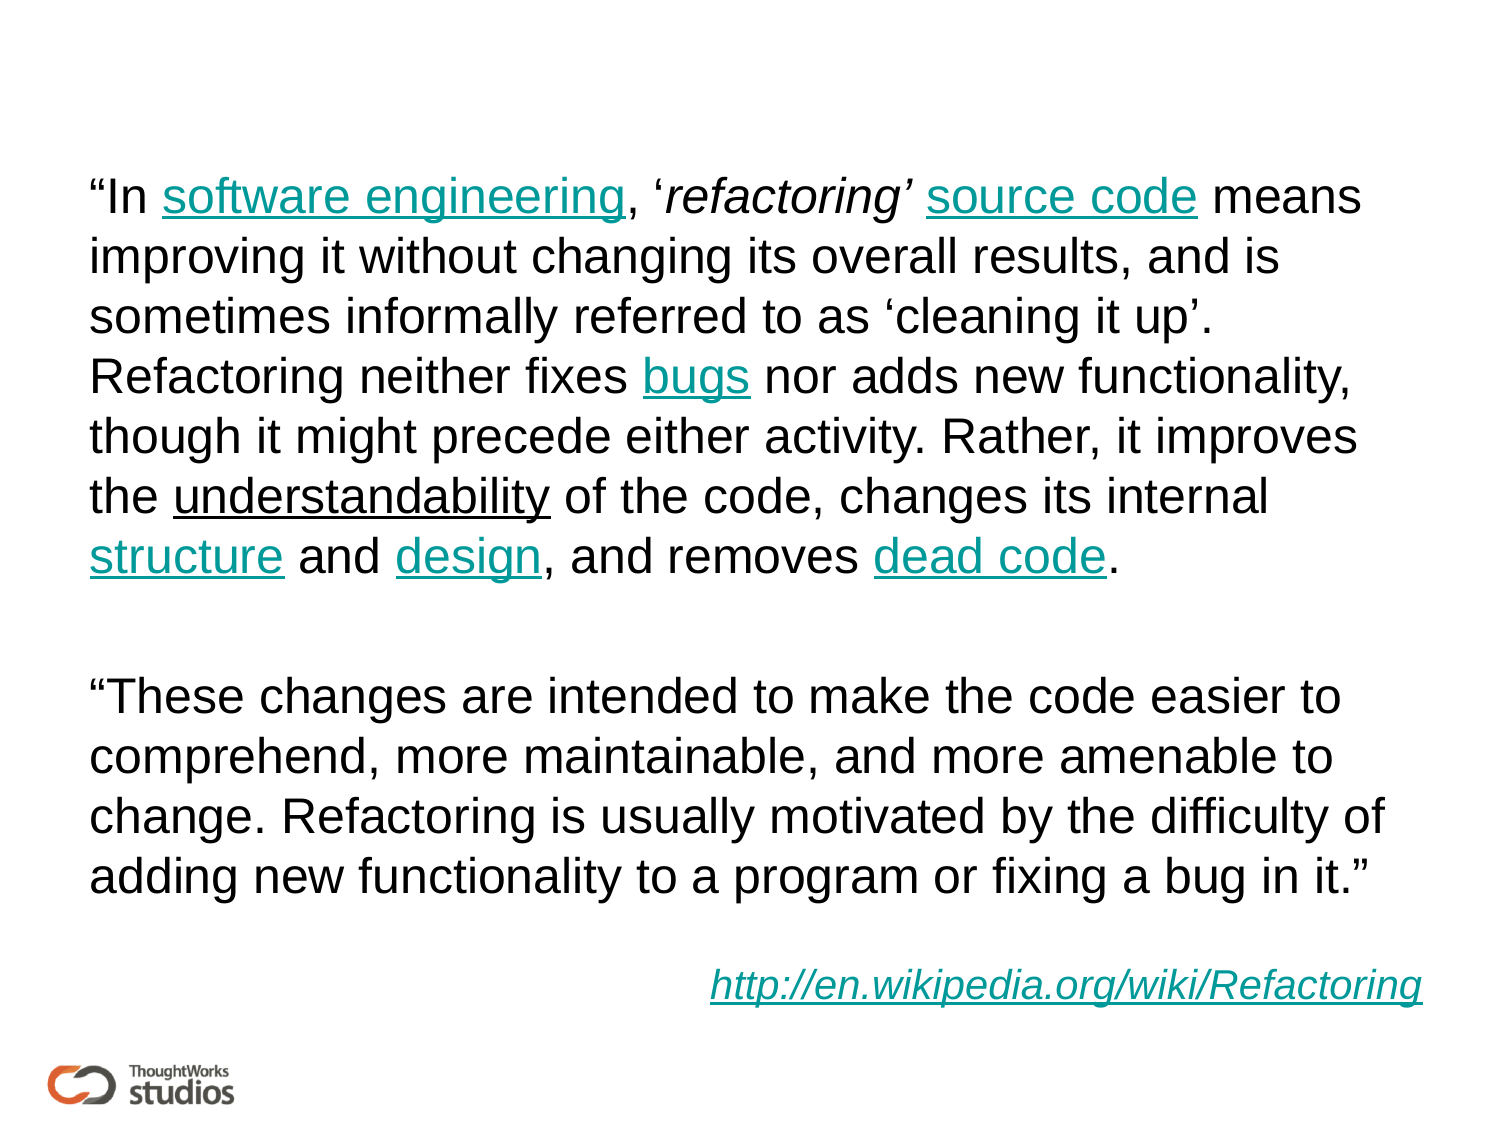

“In software engineering, ‘refactoring’ source code means improving it without changing its overall results, and is sometimes informally referred to as ‘cleaning it up’. Refactoring neither fixes bugs nor adds new functionality, though it might precede either activity. Rather, it improves the understandability of the code, changes its internal structure and design, and removes dead code.

“These changes are intended to make the code easier to comprehend, more maintainable, and more amenable to change. Refactoring is usually motivated by the difficulty of adding new functionality to a program or fixing a bug in it.”

http://en.wikipedia.org/wiki/Refactoring